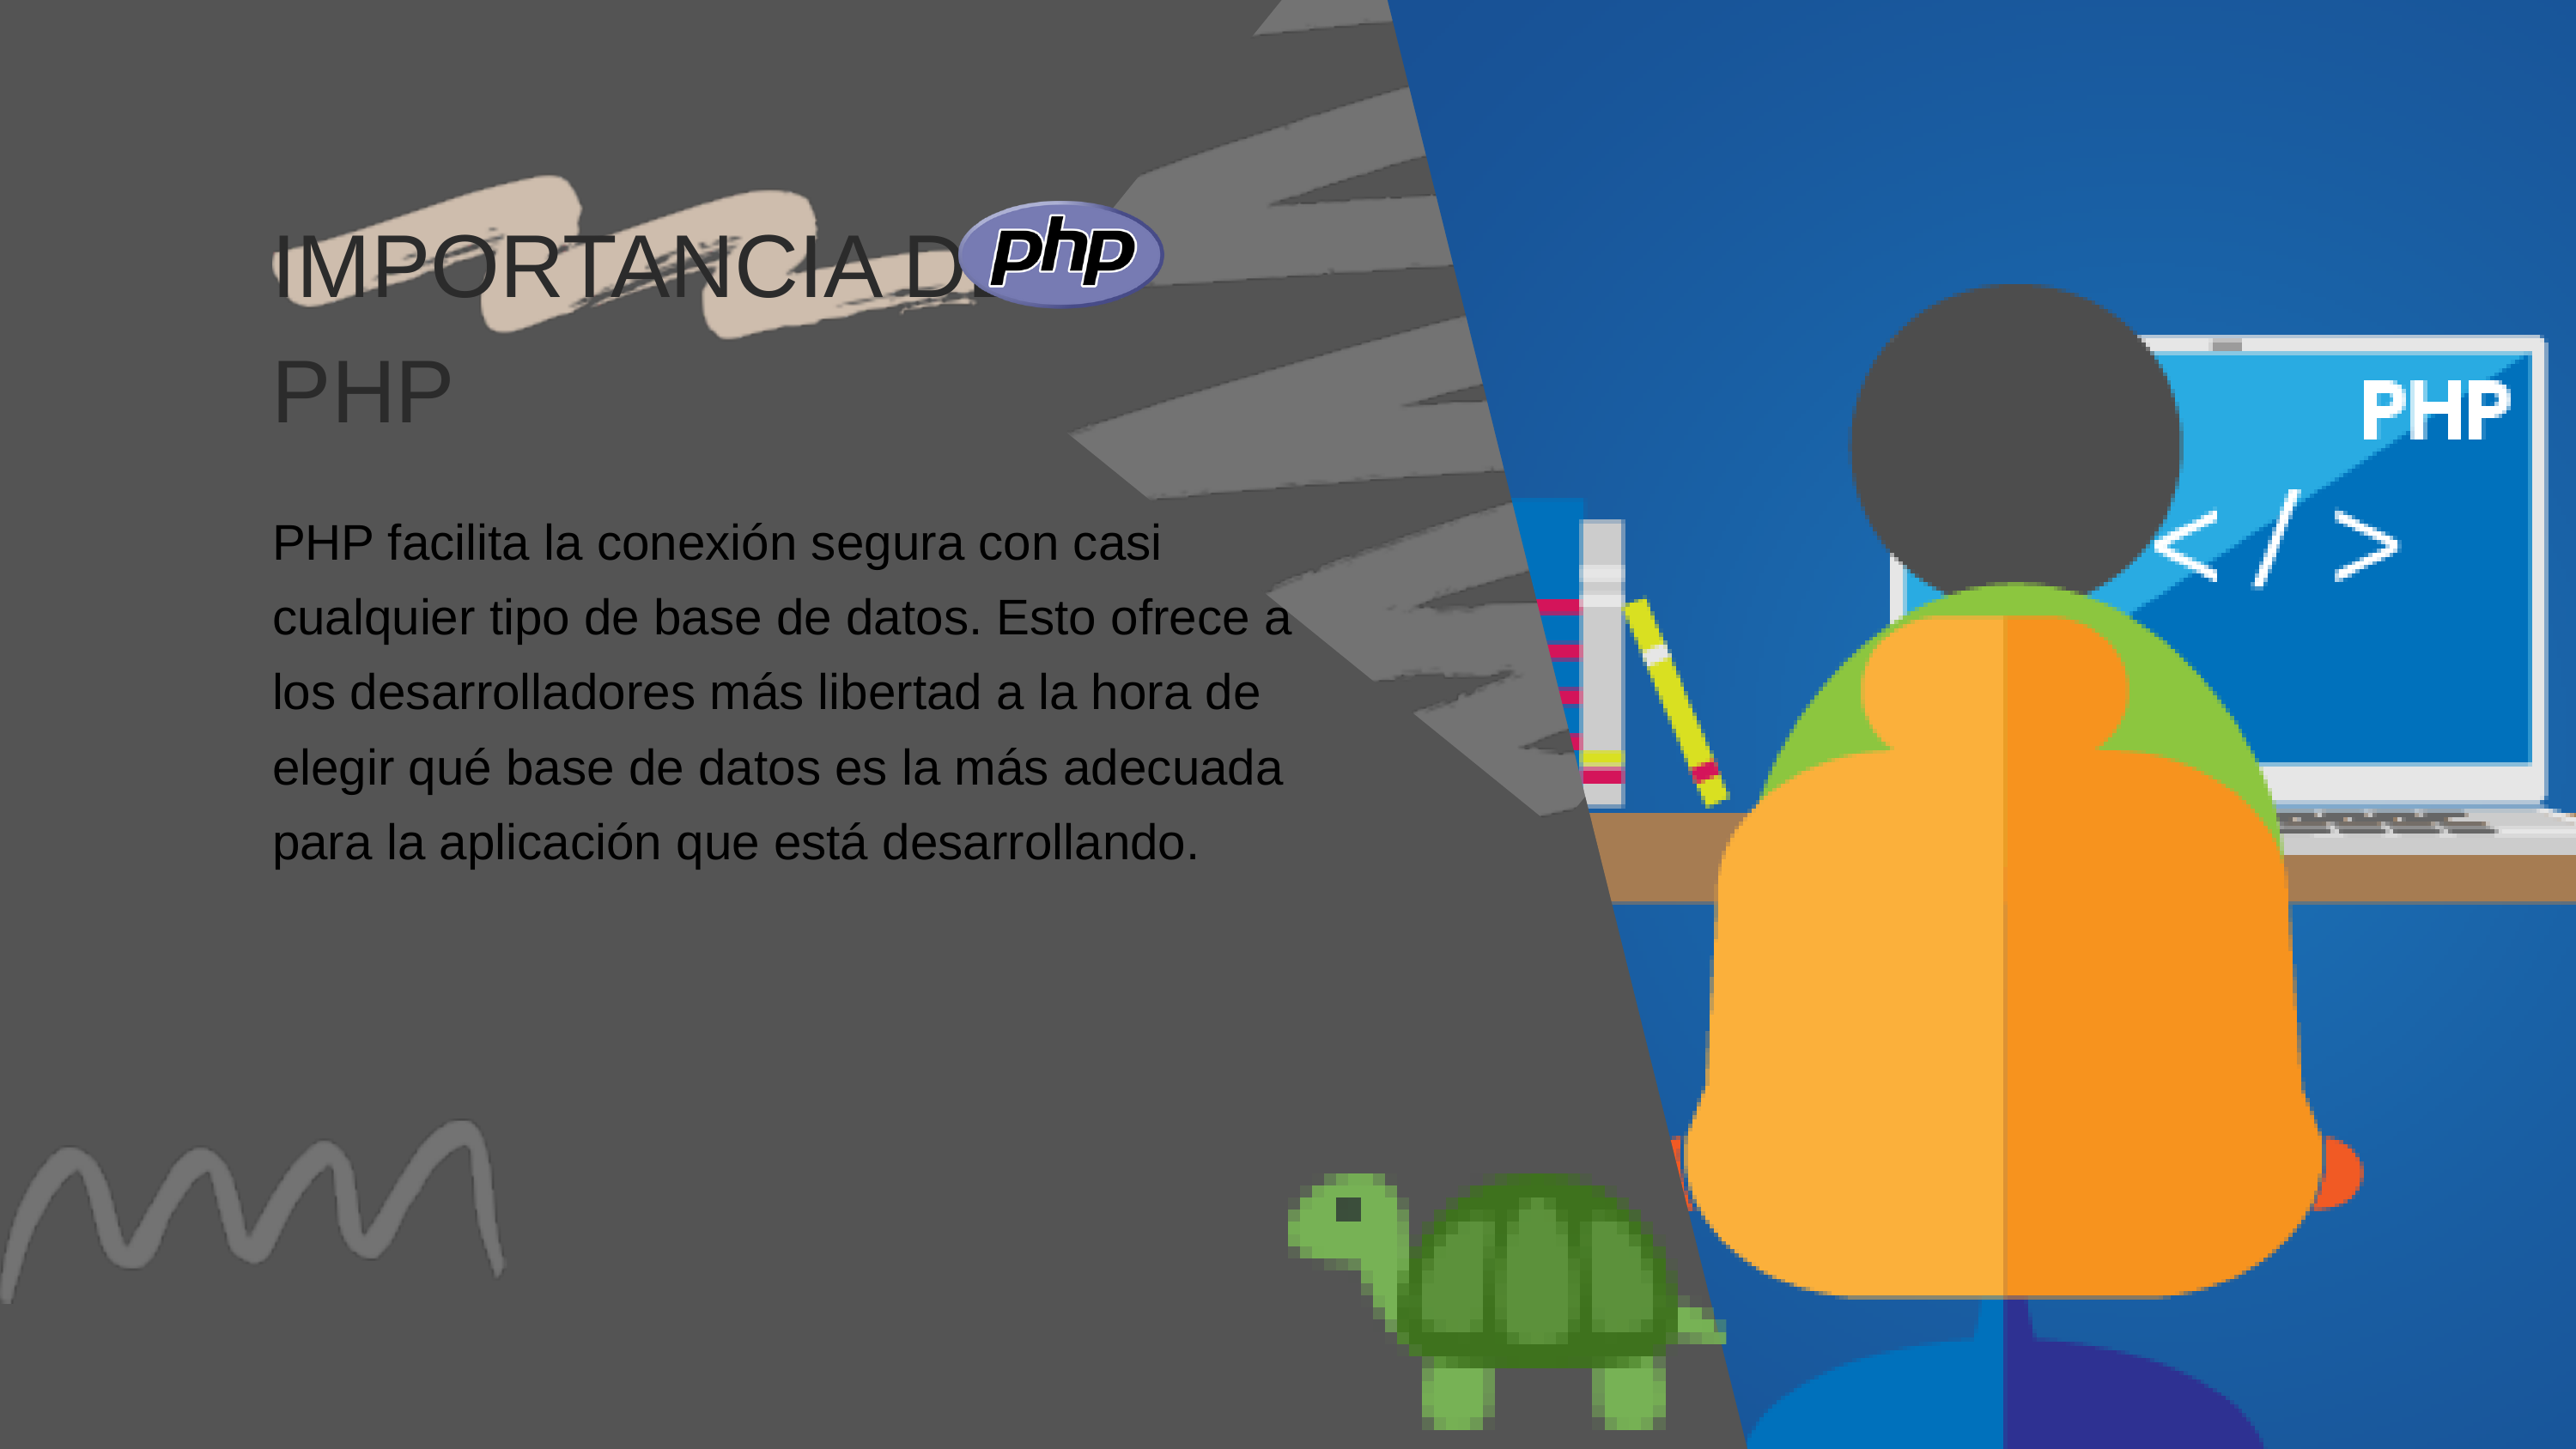

IMPORTANCIA DE PHP

PHP facilita la conexión segura con casi cualquier tipo de base de datos. Esto ofrece a los desarrolladores más libertad a la hora de elegir qué base de datos es la más adecuada para la aplicación que está desarrollando.